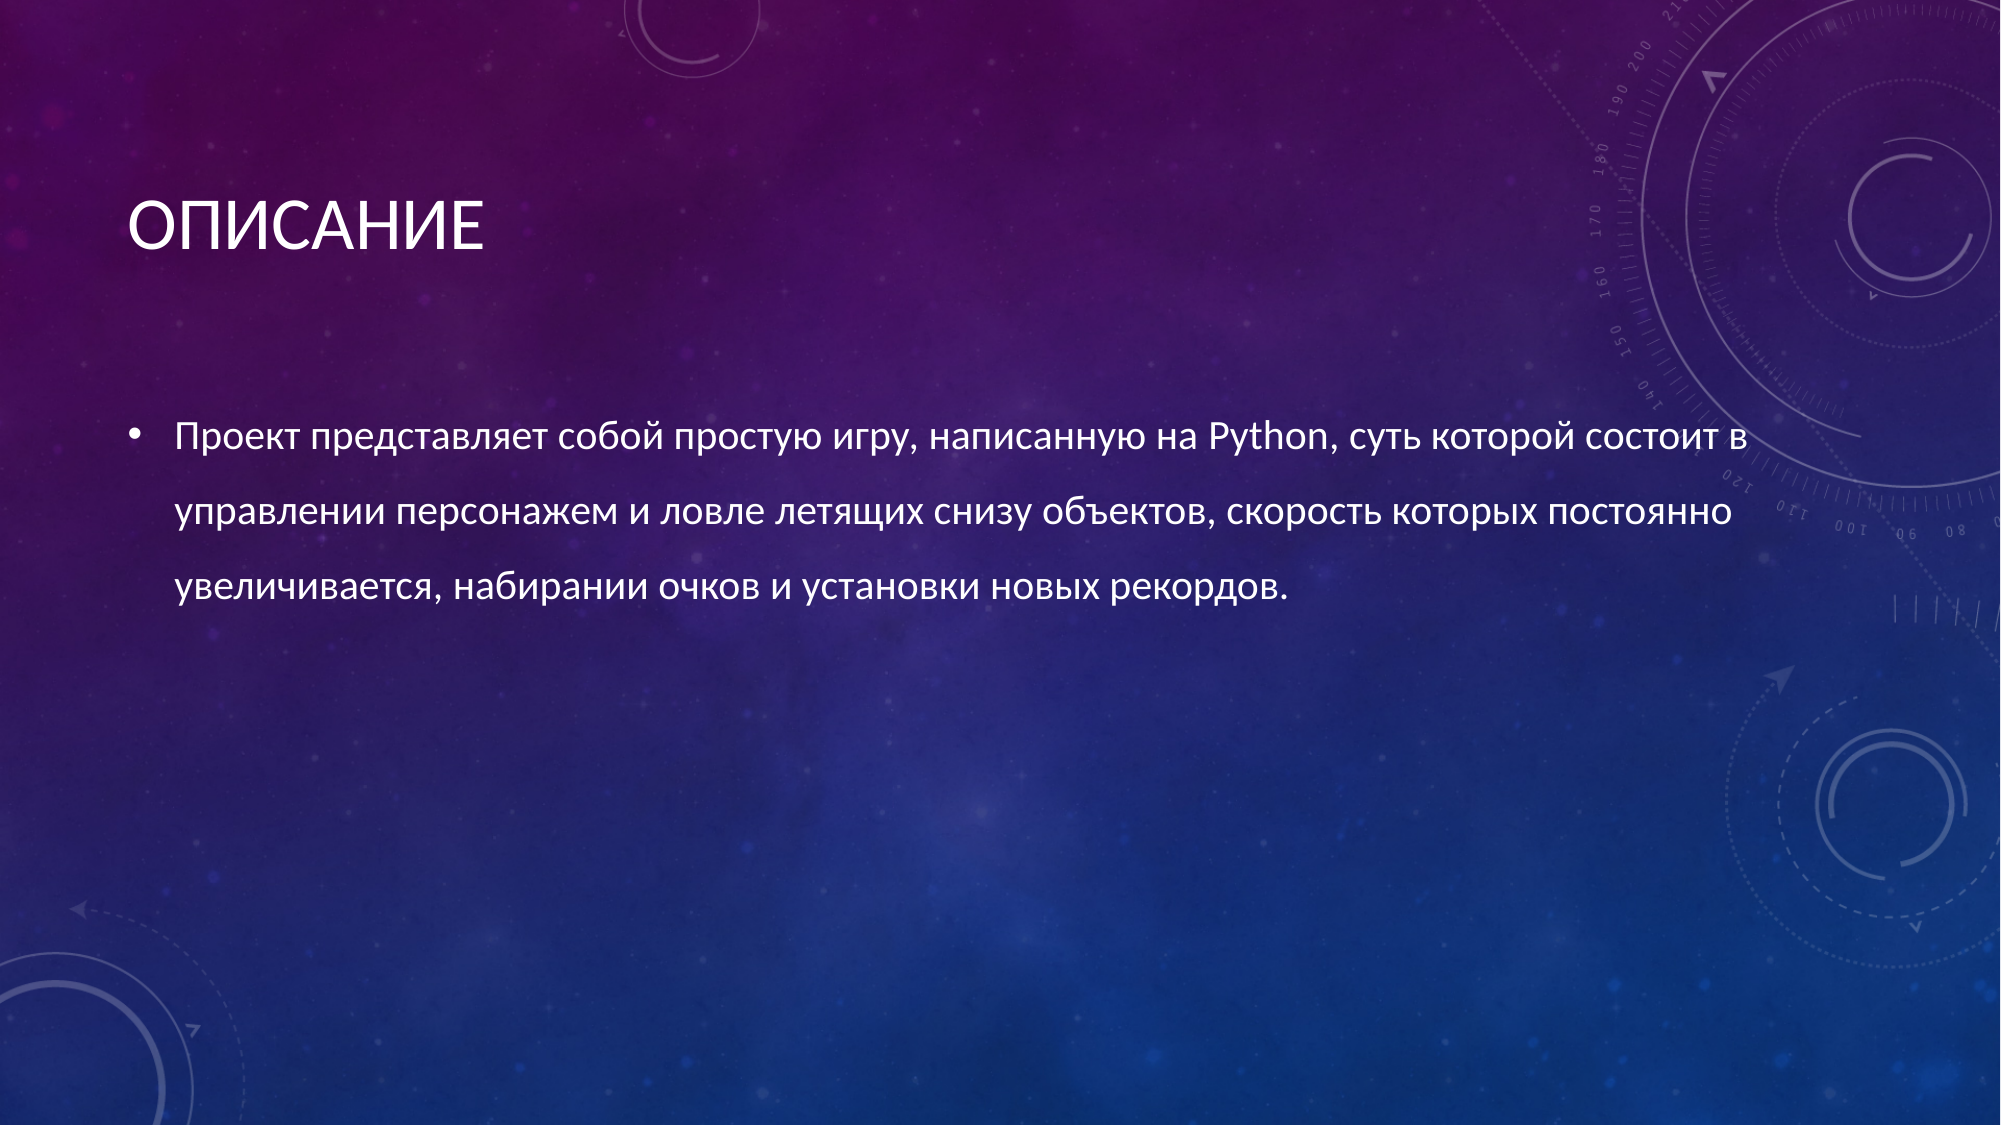

# Описание
Проект представляет собой простую игру, написанную на Python, суть которой состоит в управлении персонажем и ловле летящих снизу объектов, скорость которых постоянно увеличивается, набирании очков и установки новых рекордов.